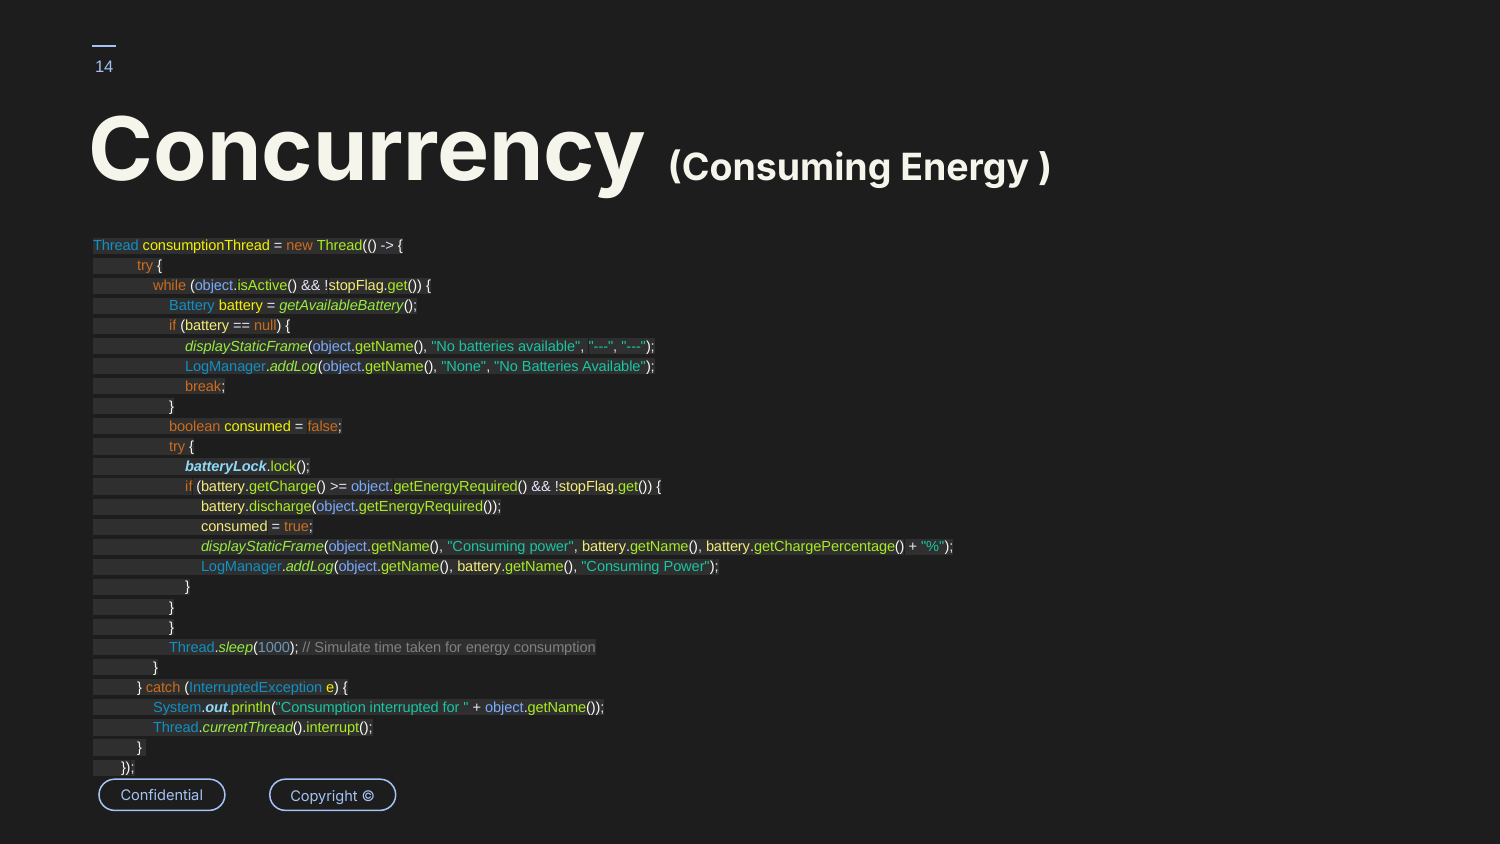

# Concurrency (Consuming Energy )

Thread consumptionThread = new Thread(() -> {
           try {
               while (object.isActive() && !stopFlag.get()) {
                   Battery battery = getAvailableBattery();
                   if (battery == null) {
                       displayStaticFrame(object.getName(), "No batteries available", "---", "---");
                       LogManager.addLog(object.getName(), "None", "No Batteries Available");
                       break;
                   }
                   boolean consumed = false;
                   try {
                       batteryLock.lock();
                       if (battery.getCharge() >= object.getEnergyRequired() && !stopFlag.get()) {
                           battery.discharge(object.getEnergyRequired());
                           consumed = true;
                           displayStaticFrame(object.getName(), "Consuming power", battery.getName(), battery.getChargePercentage() + "%");
                           LogManager.addLog(object.getName(), battery.getName(), "Consuming Power");
                       }
                   }
                   }
                   Thread.sleep(1000); // Simulate time taken for energy consumption
               }
           } catch (InterruptedException e) {
               System.out.println("Consumption interrupted for " + object.getName());
               Thread.currentThread().interrupt();
           }
       });